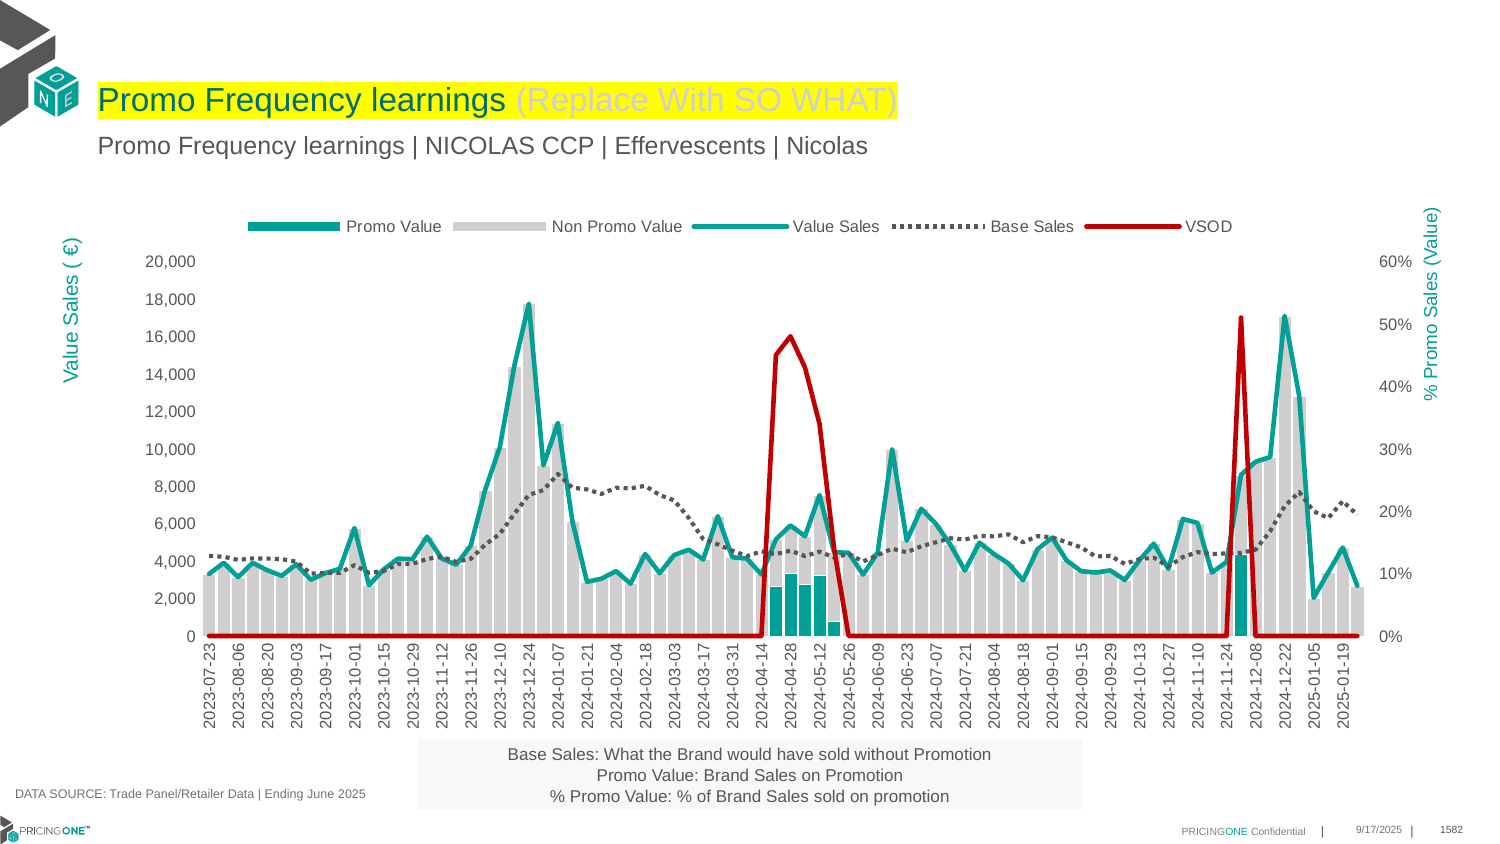

# Promo Frequency learnings (Replace With SO WHAT)
Promo Frequency learnings | NICOLAS CCP | Effervescents | Nicolas

### Chart

| Category | Promo Value | Non Promo Value | Value Sales | Base Sales | VSOD |
|---|---|---|---|---|---|
| 45130 | 0.0 | 3309.0 | 3309.0 | 4273.0 | 0.0 |
| 45137 | 0.0 | 3901.0 | 3901.0 | 4225.0 | 0.0 |
| 45144 | 0.0 | 3143.0 | 3143.0 | 4060.0 | 0.0 |
| 45151 | 0.0 | 3900.0 | 3900.0 | 4142.0 | 0.0 |
| 45158 | 0.0 | 3510.0 | 3510.0 | 4130.0 | 0.0 |
| 45165 | 0.0 | 3210.0 | 3210.0 | 4099.0 | 0.0 |
| 45172 | 0.0 | 3825.0 | 3825.0 | 3965.0 | 0.0 |
| 45179 | 0.0 | 3000.0 | 3000.0 | 3329.0 | 0.0 |
| 45186 | 0.0 | 3354.0 | 3354.0 | 3367.0 | 0.0 |
| 45193 | 0.0 | 3585.0 | 3585.0 | 3370.0 | 0.0 |
| 45200 | 0.0 | 5760.0 | 5760.0 | 3782.0 | 0.0 |
| 45207 | 0.0 | 2711.0 | 2711.0 | 3372.0 | 0.0 |
| 45214 | 0.0 | 3541.0 | 3541.0 | 3459.0 | 0.0 |
| 45221 | 0.0 | 4125.0 | 4125.0 | 3839.0 | 0.0 |
| 45228 | 0.0 | 4099.0 | 4099.0 | 3849.0 | 0.0 |
| 45235 | 0.0 | 5299.0 | 5299.0 | 4108.0 | 0.0 |
| 45242 | 0.0 | 4138.0 | 4138.0 | 4226.0 | 0.0 |
| 45249 | 0.0 | 3805.0 | 3805.0 | 3954.0 | 0.0 |
| 45256 | 0.0 | 4821.0 | 4821.0 | 4113.0 | 0.0 |
| 45263 | 0.0 | 7802.0 | 7802.0 | 4871.0 | 0.0 |
| 45270 | 0.0 | 10065.0 | 10065.0 | 5448.0 | 0.0 |
| 45277 | 0.0 | 14423.0 | 14423.0 | 6518.0 | 0.0 |
| 45284 | 0.0 | 17738.0 | 17738.0 | 7527.0 | 0.0 |
| 45291 | 0.0 | 9106.0 | 9106.0 | 7783.0 | 0.0 |
| 45298 | 0.0 | 11376.0 | 11376.0 | 8647.0 | 0.0 |
| 45305 | 0.0 | 6116.0 | 6116.0 | 7918.0 | 0.0 |
| 45312 | 0.0 | 2888.0 | 2888.0 | 7822.0 | 0.0 |
| 45319 | 0.0 | 3057.0 | 3057.0 | 7579.0 | 0.0 |
| 45326 | 0.0 | 3463.0 | 3463.0 | 7916.0 | 0.0 |
| 45333 | 0.0 | 2789.0 | 2789.0 | 7881.0 | 0.0 |
| 45340 | 0.0 | 4374.0 | 4374.0 | 8017.0 | 0.0 |
| 45347 | 0.0 | 3351.0 | 3351.0 | 7519.0 | 0.0 |
| 45354 | 0.0 | 4316.0 | 4316.0 | 7234.0 | 0.0 |
| 45361 | 0.0 | 4603.0 | 4603.0 | 6299.0 | 0.0 |
| 45368 | 0.0 | 4082.0 | 4082.0 | 5164.0 | 0.0 |
| 45375 | 0.0 | 6393.0 | 6393.0 | 4888.0 | 0.0 |
| 45382 | 0.0 | 4200.0 | 4200.0 | 4554.0 | 0.0 |
| 45389 | 0.0 | 4128.0 | 4128.0 | 4260.0 | 0.0 |
| 45396 | 0.0 | 3282.0 | 3282.0 | 4515.0 | 0.0 |
| 45403 | 2652.0 | 2504.0 | 5156.0 | 4369.0 | 0.45 |
| 45410 | 3354.0 | 2545.0 | 5899.0 | 4554.0 | 0.48 |
| 45417 | 2740.0 | 2581.0 | 5321.0 | 4262.0 | 0.43 |
| 45424 | 3224.0 | 4298.0 | 7522.0 | 4501.0 | 0.34 |
| 45431 | 784.0 | 3682.0 | 4466.0 | 4189.0 | 0.14 |
| 45438 | 0.0 | 4439.0 | 4439.0 | 4379.0 | 0.0 |
| 45445 | 0.0 | 3274.0 | 3274.0 | 3977.0 | 0.0 |
| 45452 | 0.0 | 4441.0 | 4441.0 | 4314.0 | 0.0 |
| 45459 | 0.0 | 9967.0 | 9967.0 | 4659.0 | 0.0 |
| 45466 | 0.0 | 5086.0 | 5086.0 | 4462.0 | 0.0 |
| 45473 | 0.0 | 6789.0 | 6789.0 | 4790.0 | 0.0 |
| 45480 | 0.0 | 5985.0 | 5985.0 | 4998.0 | 0.0 |
| 45487 | 0.0 | 4879.0 | 4879.0 | 5215.0 | 0.0 |
| 45494 | 0.0 | 3493.0 | 3493.0 | 5142.0 | 0.0 |
| 45501 | 0.0 | 4978.0 | 4978.0 | 5343.0 | 0.0 |
| 45508 | 0.0 | 4370.0 | 4370.0 | 5314.0 | 0.0 |
| 45515 | 0.0 | 3866.0 | 3866.0 | 5424.0 | 0.0 |
| 45522 | 0.0 | 2975.0 | 2975.0 | 5003.0 | 0.0 |
| 45529 | 0.0 | 4630.0 | 4630.0 | 5329.0 | 0.0 |
| 45536 | 0.0 | 5249.0 | 5249.0 | 5265.0 | 0.0 |
| 45543 | 0.0 | 4032.0 | 4032.0 | 5001.0 | 0.0 |
| 45550 | 0.0 | 3457.0 | 3457.0 | 4728.0 | 0.0 |
| 45557 | 0.0 | 3385.0 | 3385.0 | 4243.0 | 0.0 |
| 45564 | 0.0 | 3498.0 | 3498.0 | 4273.0 | 0.0 |
| 45571 | 0.0 | 2987.0 | 2987.0 | 3849.0 | 0.0 |
| 45578 | 0.0 | 4032.0 | 4032.0 | 4094.0 | 0.0 |
| 45585 | 0.0 | 4922.0 | 4922.0 | 4179.0 | 0.0 |
| 45592 | 0.0 | 3572.0 | 3572.0 | 3702.0 | 0.0 |
| 45599 | 0.0 | 6246.0 | 6246.0 | 4211.0 | 0.0 |
| 45606 | 0.0 | 6032.0 | 6032.0 | 4473.0 | 0.0 |
| 45613 | 0.0 | 3384.0 | 3384.0 | 4372.0 | 0.0 |
| 45620 | 0.0 | 3949.0 | 3949.0 | 4409.0 | 0.0 |
| 45627 | 4384.0 | 4217.0 | 8601.0 | 4436.0 | 0.51 |
| 45634 | 0.0 | 9301.0 | 9301.0 | 4603.0 | 0.0 |
| 45641 | 0.0 | 9554.0 | 9554.0 | 5592.0 | 0.0 |
| 45648 | 0.0 | 17091.0 | 17091.0 | 6923.0 | 0.0 |
| 45655 | 0.0 | 12812.0 | 12812.0 | 7681.0 | 0.0 |
| 45662 | 0.0 | 2035.0 | 2035.0 | 6654.0 | 0.0 |
| 45669 | 0.0 | 3392.0 | 3392.0 | 6290.0 | 0.0 |
| 45676 | 0.0 | 4722.0 | 4722.0 | 7198.0 | 0.0 |
| 45683 | 0.0 | 2675.0 | 2675.0 | 6454.0 | 0.0 |
% Promo Sales (Value)
Value Sales ( €)
Base Sales: What the Brand would have sold without Promotion
Promo Value: Brand Sales on Promotion
% Promo Value: % of Brand Sales sold on promotion
DATA SOURCE: Trade Panel/Retailer Data | Ending June 2025

9/17/2025
1582